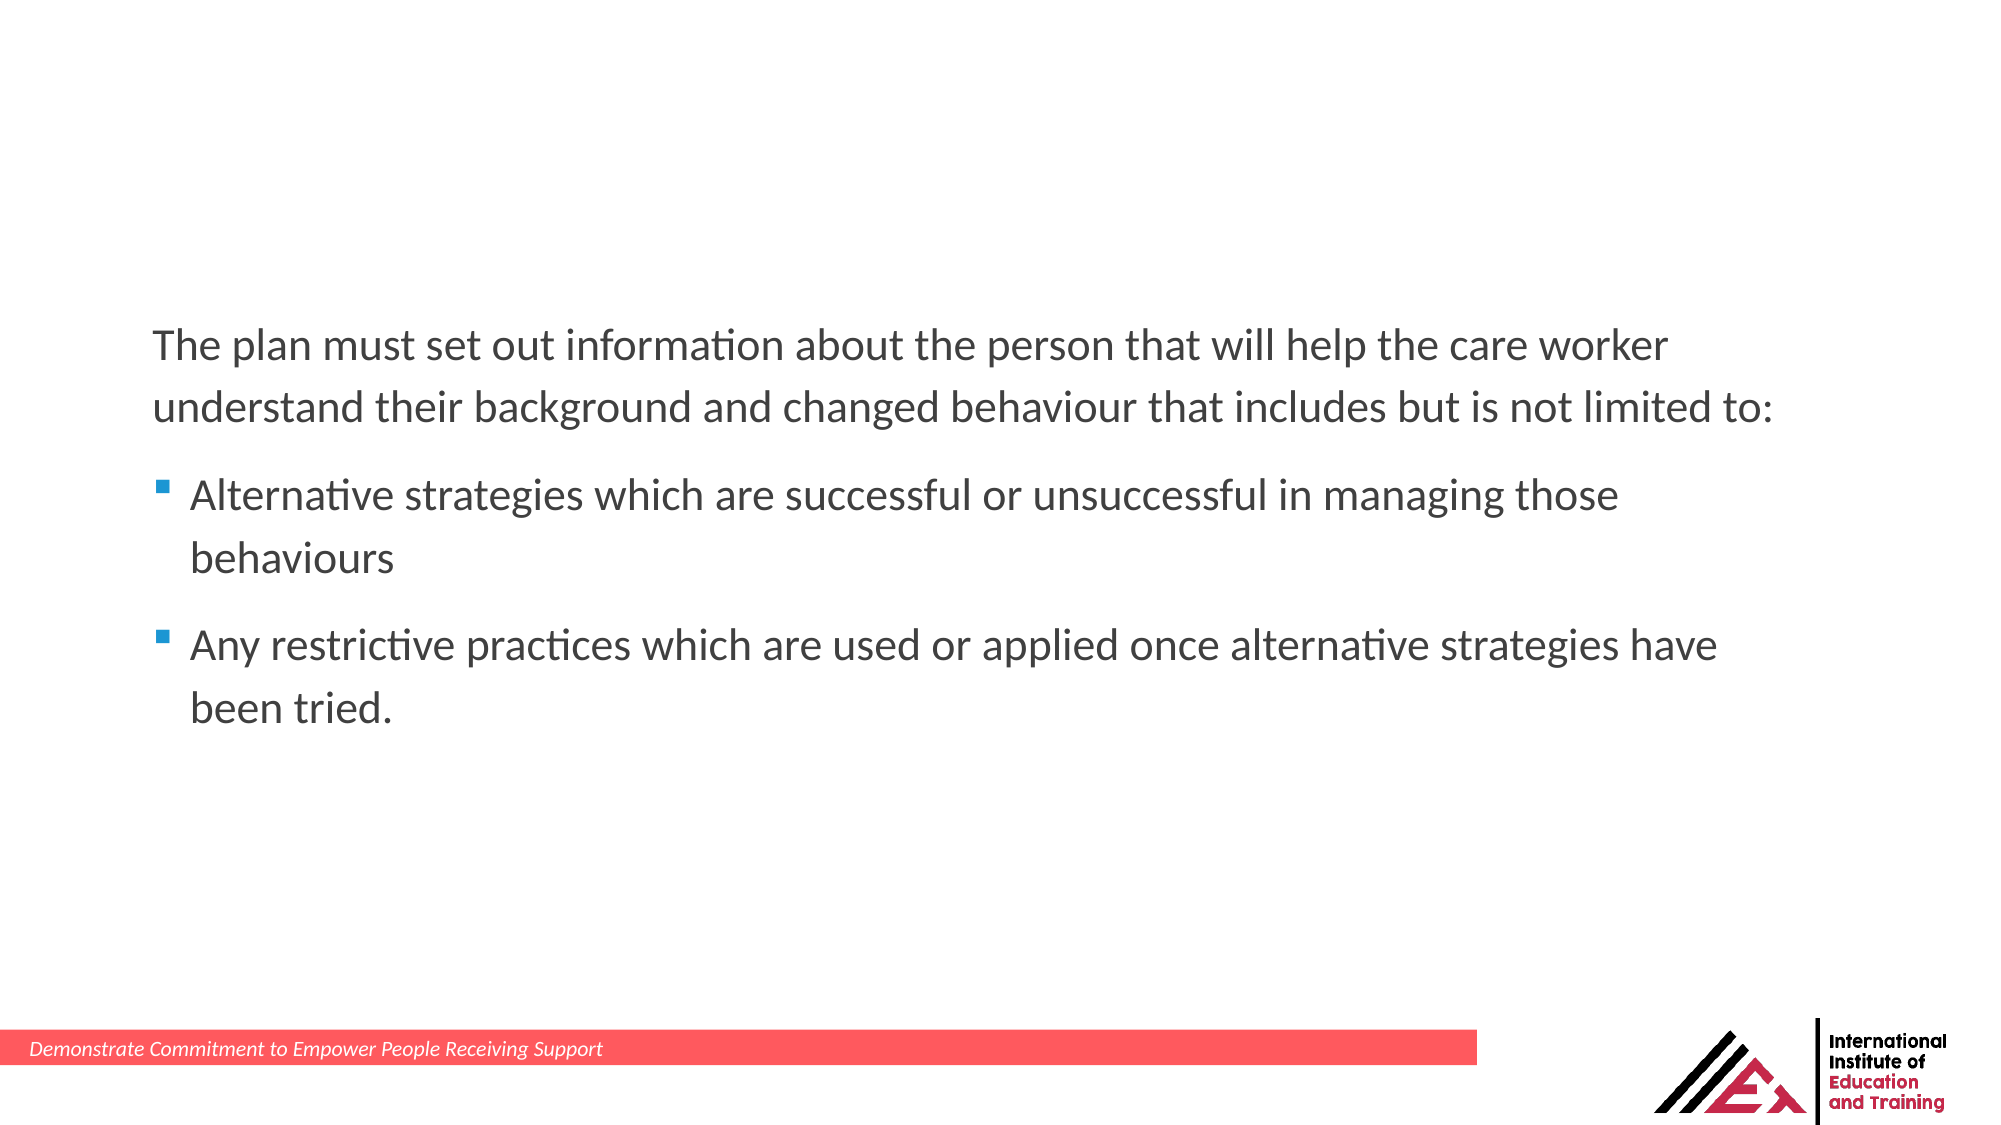

The plan must set out information about the person that will help the care worker understand their background and changed behaviour that includes but is not limited to:
Alternative strategies which are successful or unsuccessful in managing those behaviours
Any restrictive practices which are used or applied once alternative strategies have been tried.
Demonstrate Commitment to Empower People Receiving Support